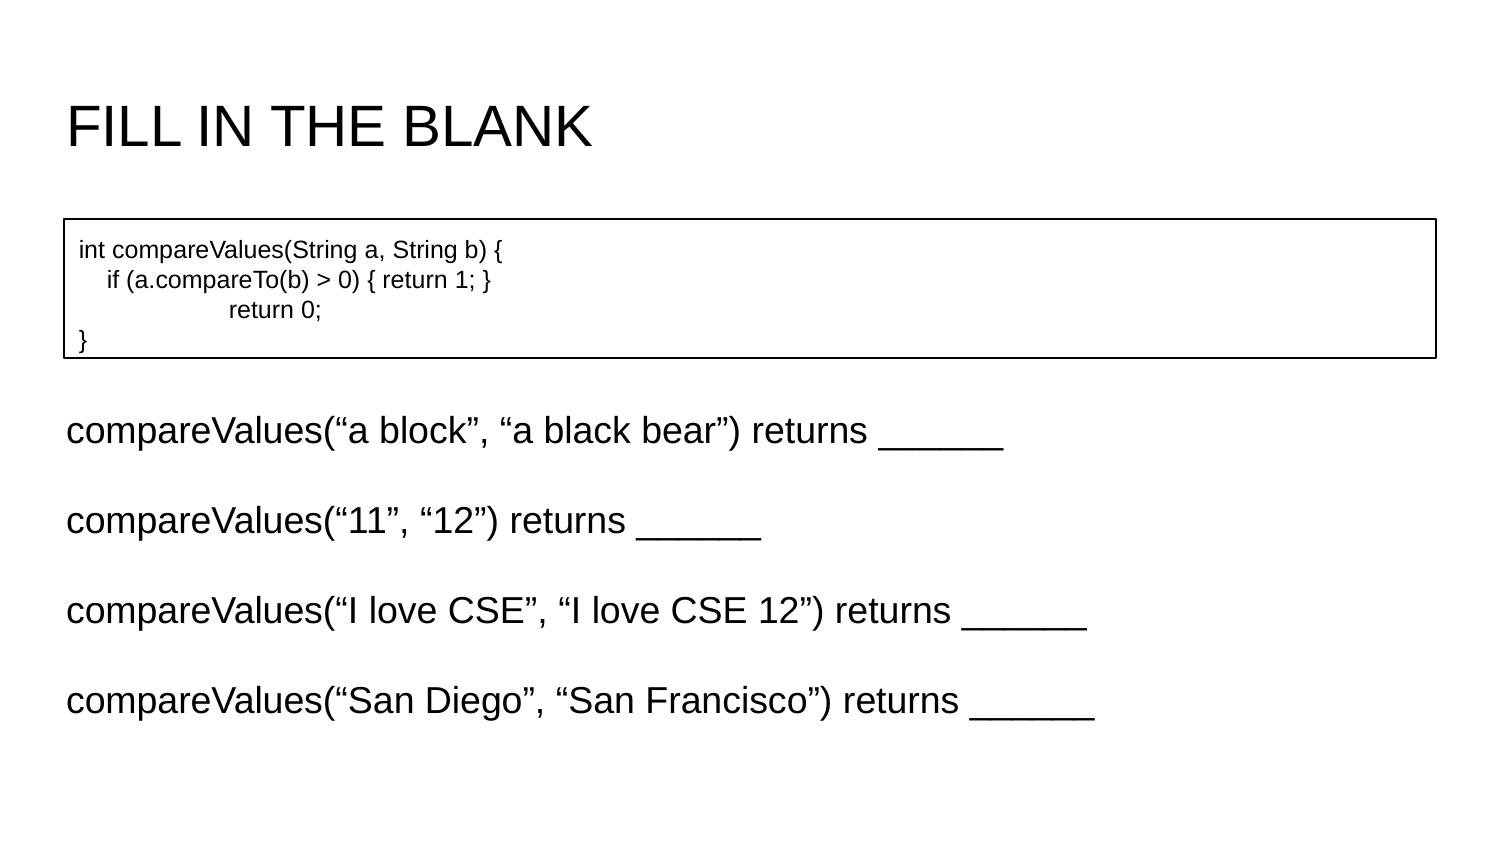

# FILL IN THE BLANK
int compareValues(String a, String b) {
    if (a.compareTo(b) > 0) { return 1; }
	return 0;
}
compareValues(“a block”, “a black bear”) returns ______

compareValues(“11”, “12”) returns ______

compareValues(“I love CSE”, “I love CSE 12”) returns ______

compareValues(“San Diego”, “San Francisco”) returns ______